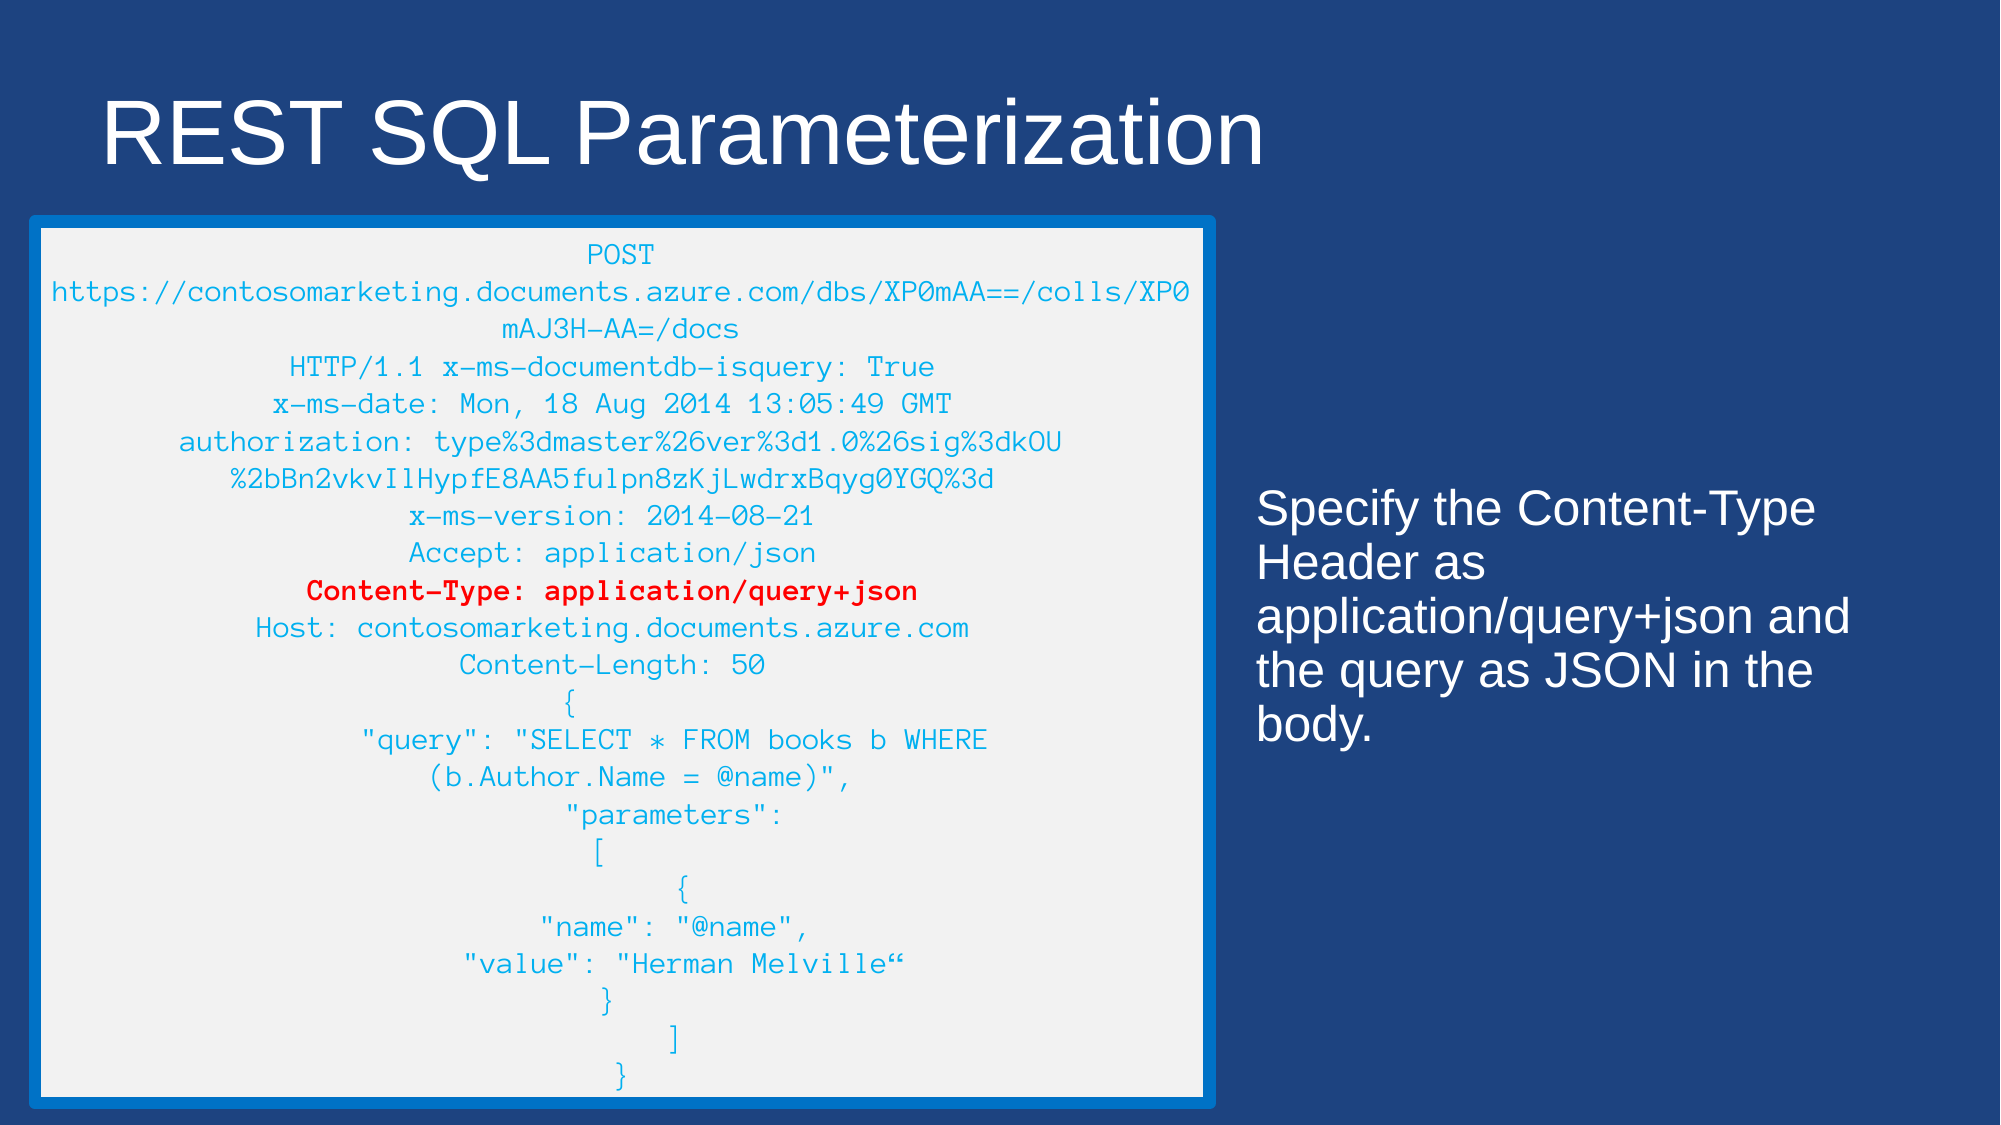

# REST SQL Parameterization
POST https://contosomarketing.documents.azure.com/dbs/XP0mAA==/colls/XP0mAJ3H-AA=/docs
HTTP/1.1 x-ms-documentdb-isquery: True
x-ms-date: Mon, 18 Aug 2014 13:05:49 GMT
authorization: type%3dmaster%26ver%3d1.0%26sig%3dkOU%2bBn2vkvIlHypfE8AA5fulpn8zKjLwdrxBqyg0YGQ%3d
x-ms-version: 2014-08-21
Accept: application/json
Content-Type: application/query+json
Host: contosomarketing.documents.azure.com
Content-Length: 50
{
	"query": "SELECT * FROM books b WHERE
					(b.Author.Name = @name)",
	"parameters":
		[
			{
				"name": "@name",
				"value": "Herman Melville“
			}
		]
}
Specify the Content-Type Header as application/query+json and the query as JSON in the body.